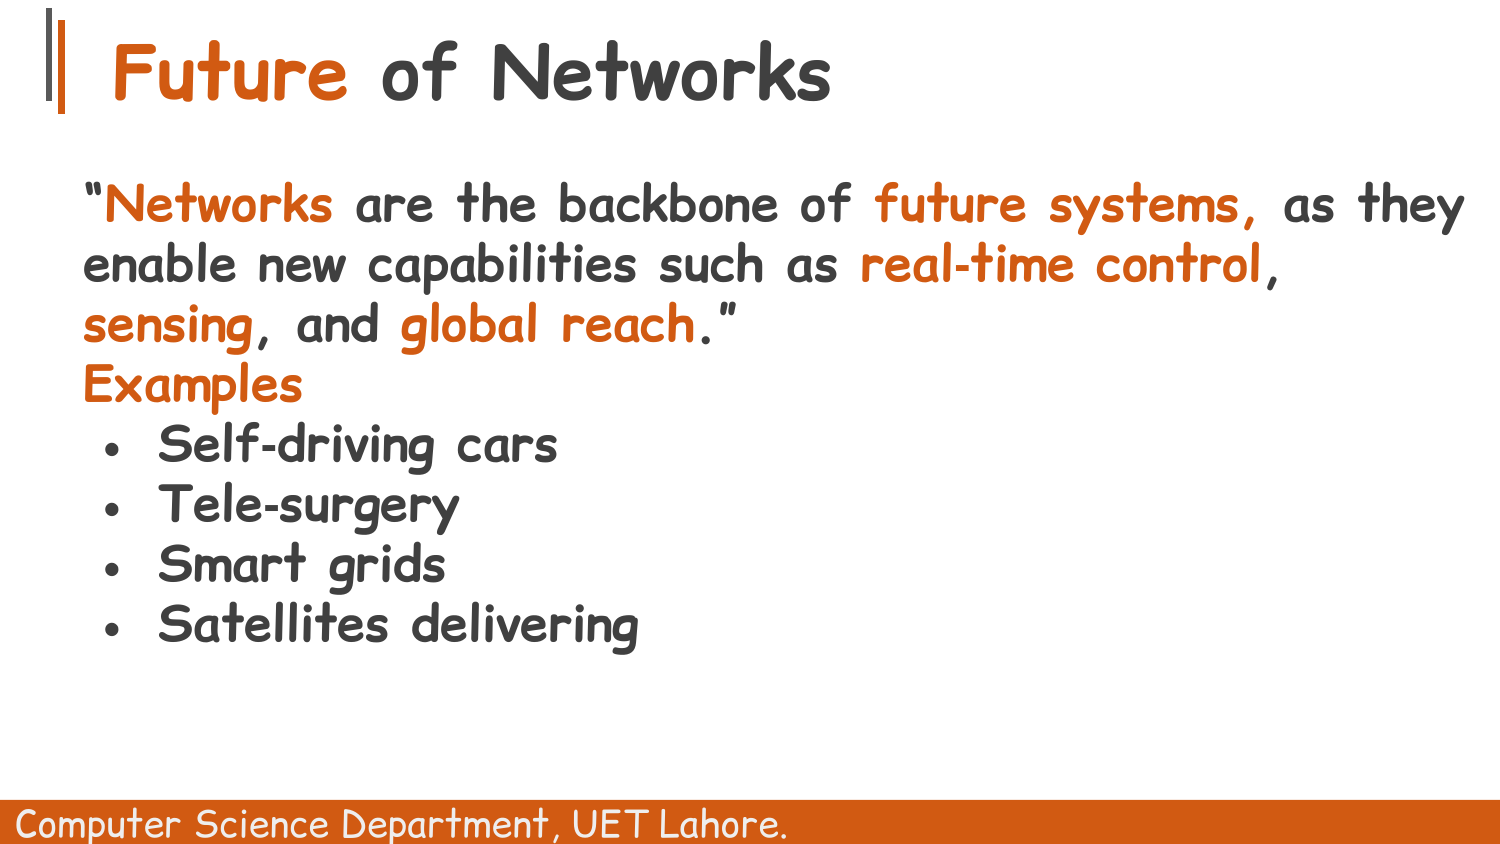

# Future of Networks
“Networks are the backbone of future systems, as they enable new capabilities such as real‑time control, sensing, and global reach.”
Examples
Self‑driving cars
Tele‑surgery
Smart grids
Satellites delivering
Computer Science Department, UET Lahore.